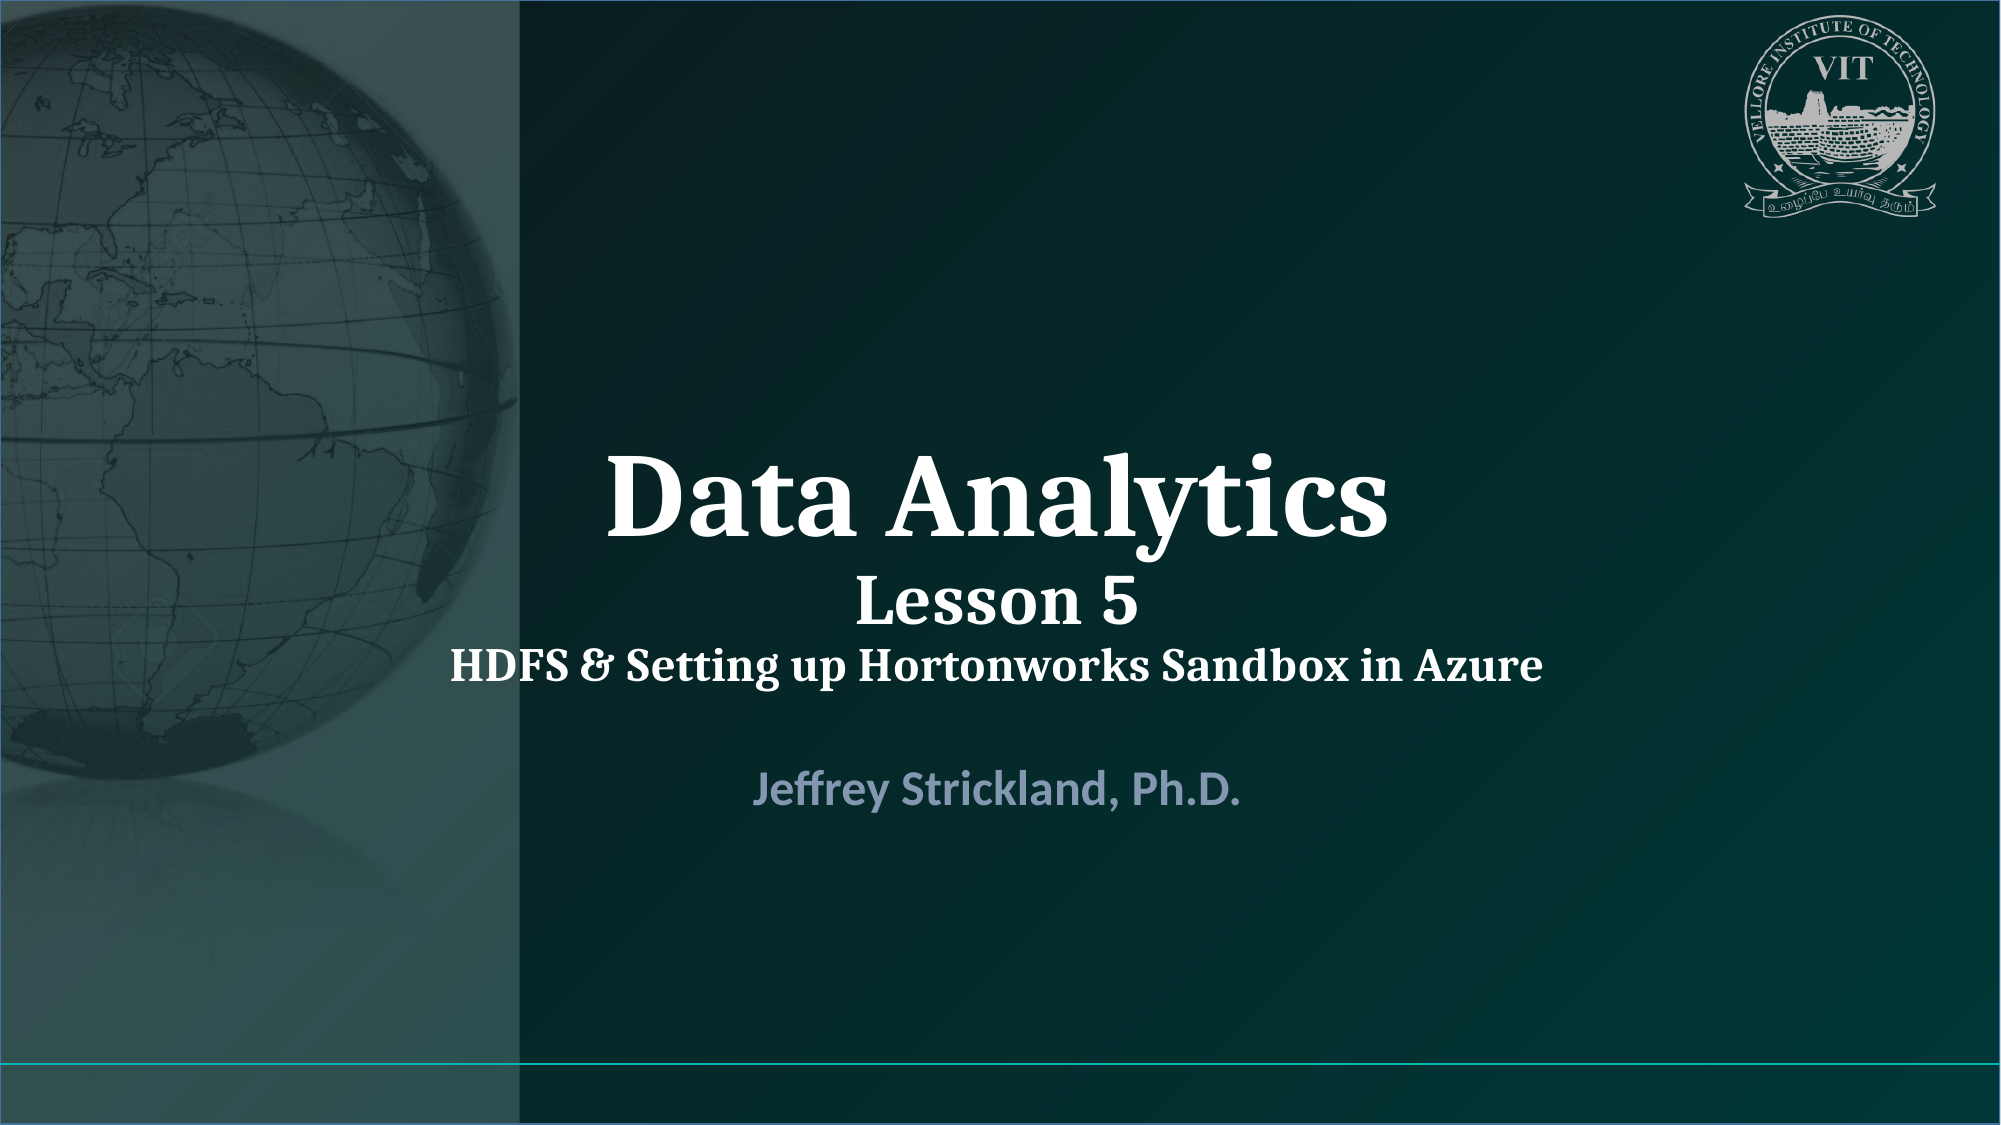

# Data Analytics Lesson 5 HDFS & Setting up Hortonworks Sandbox in Azure
Jeffrey Strickland, Ph.D.